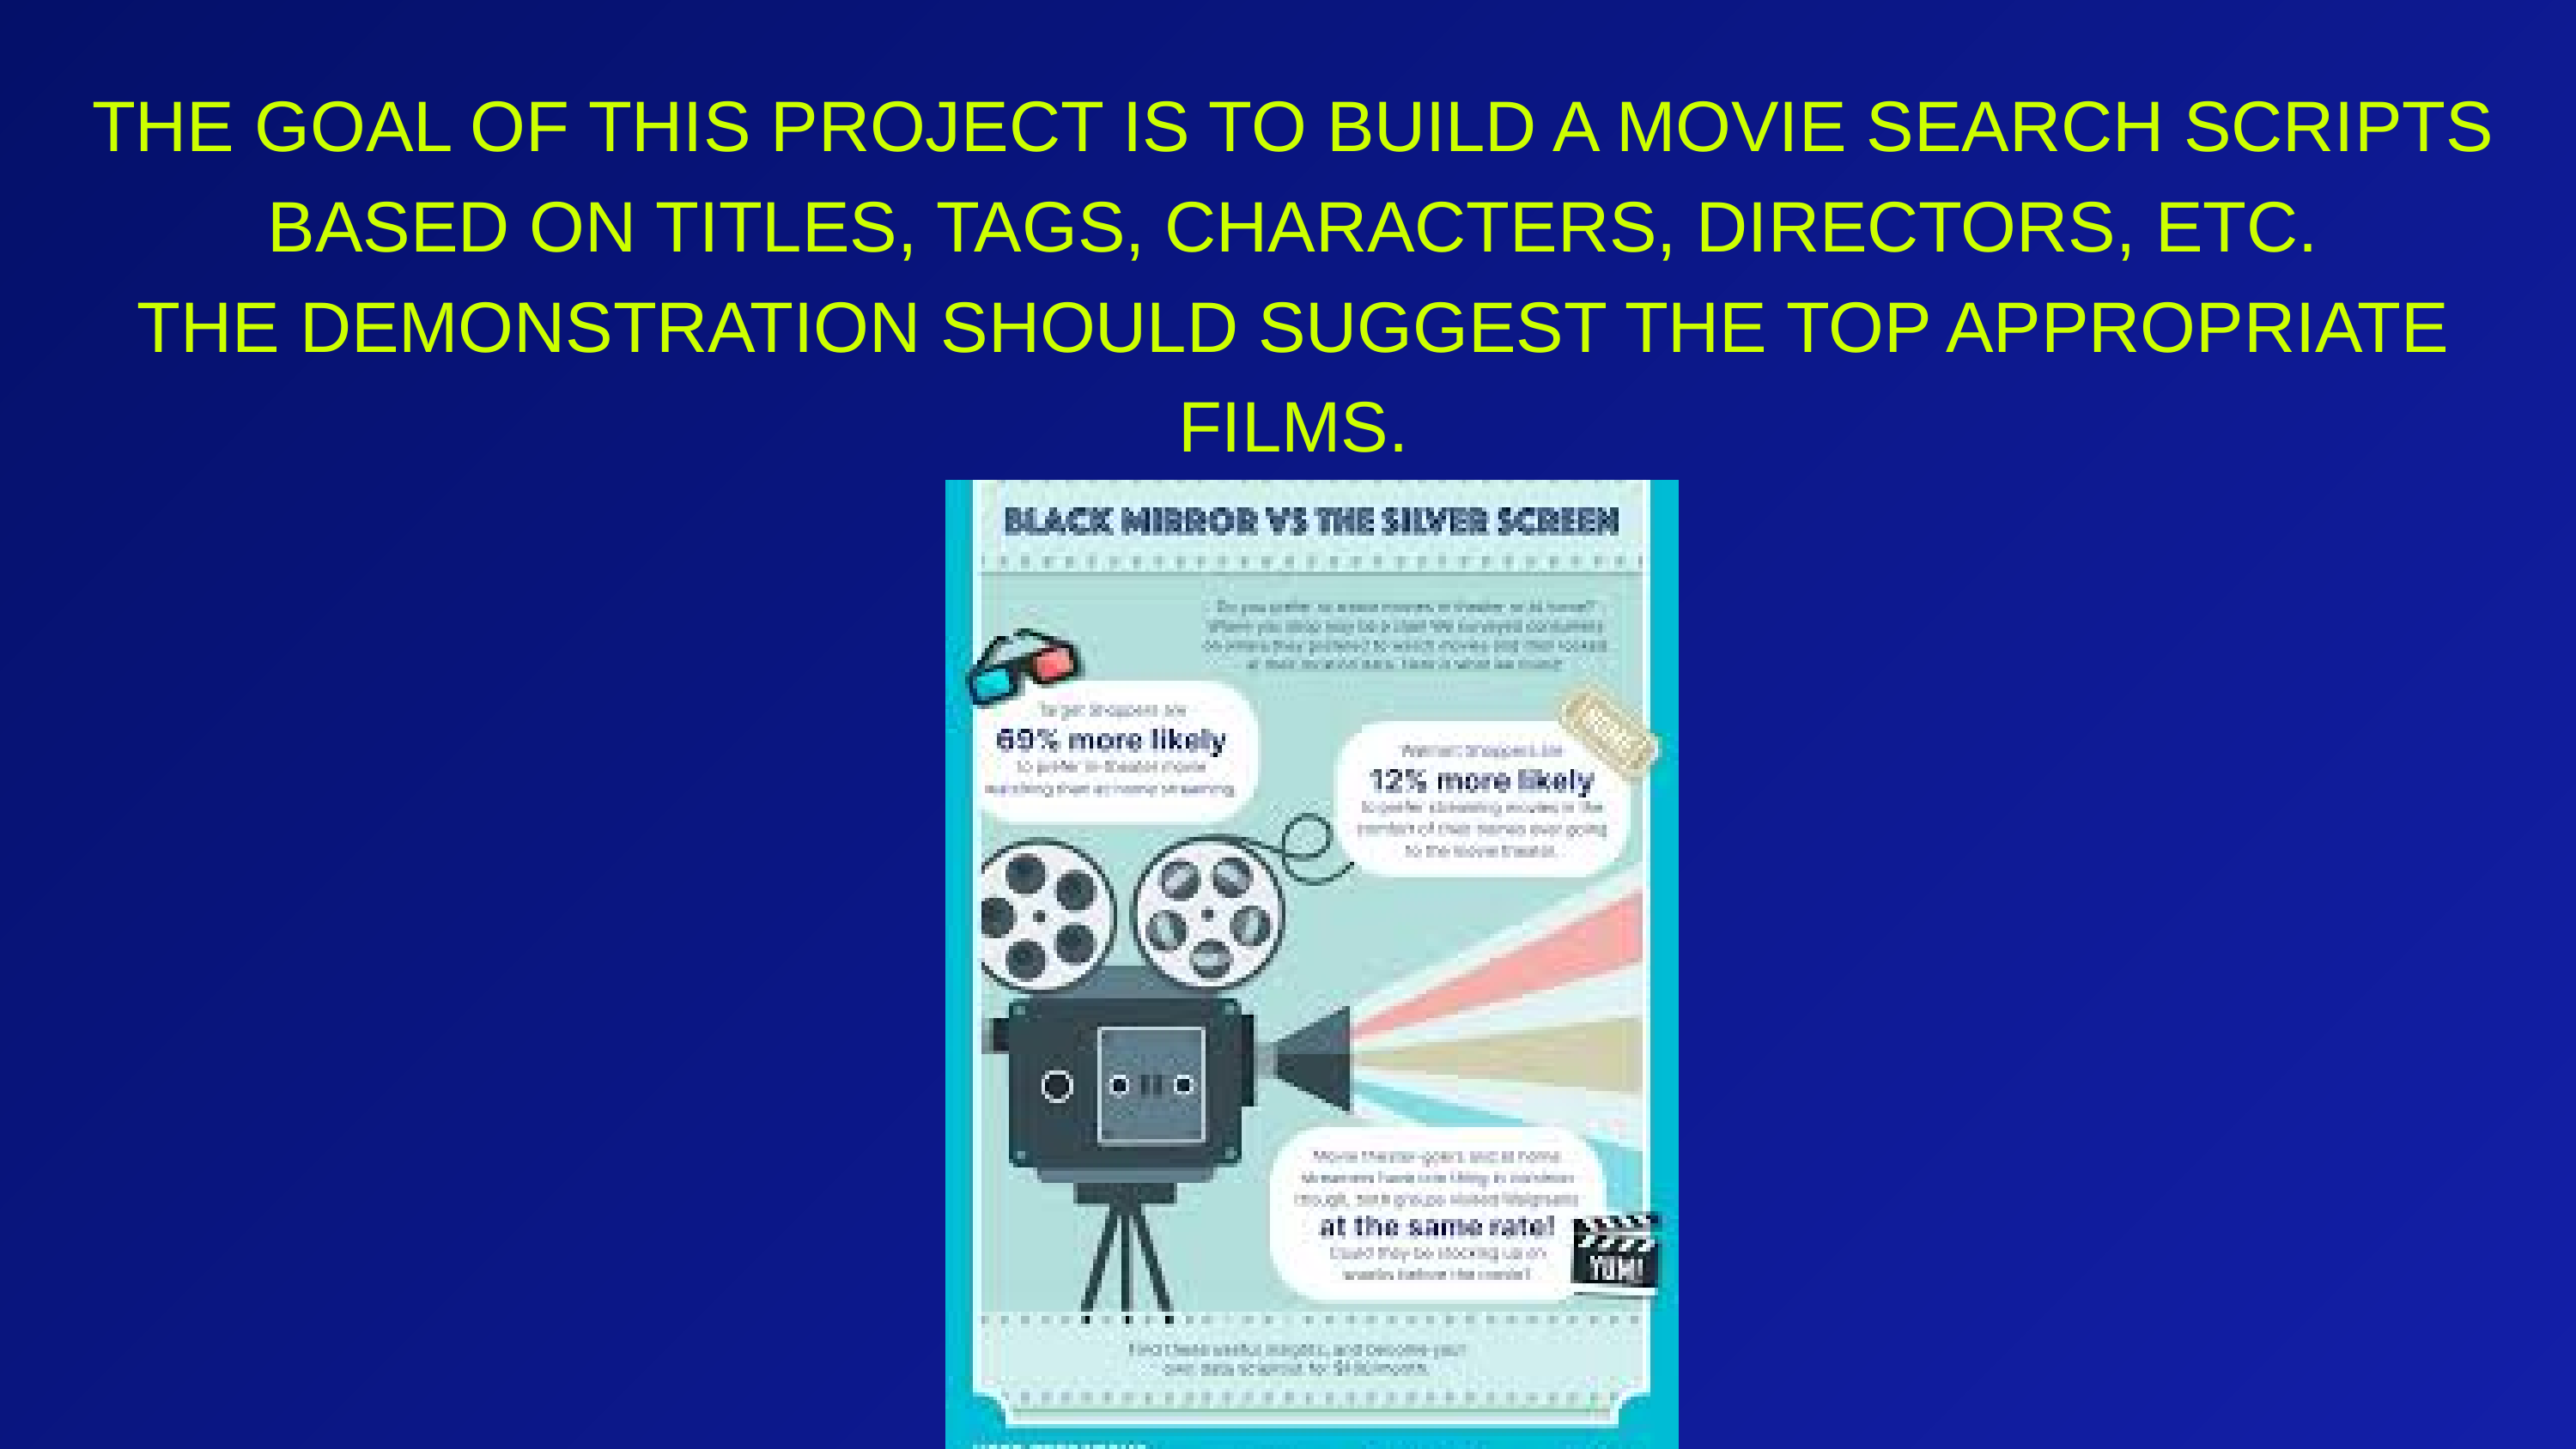

THE GOAL OF THIS PROJECT IS TO BUILD A MOVIE SEARCH SCRIPTS BASED ON TITLES, TAGS, CHARACTERS, DIRECTORS, ETC.
THE DEMONSTRATION SHOULD SUGGEST THE TOP APPROPRIATE FILMS.